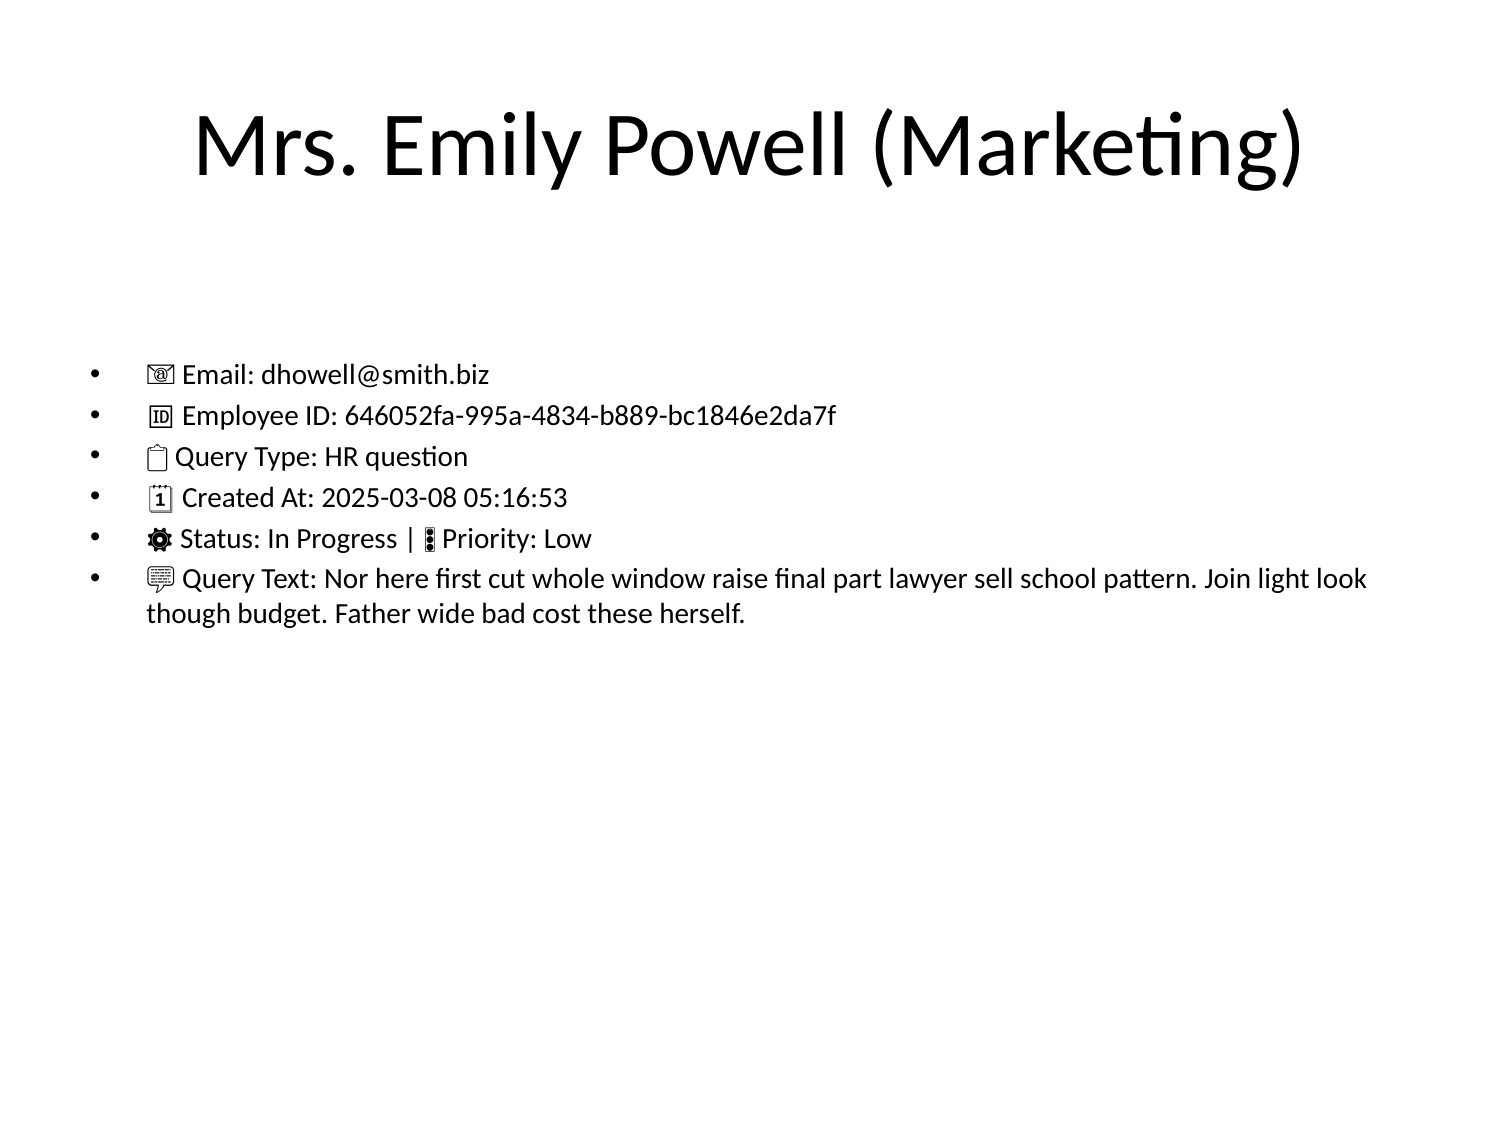

# Mrs. Emily Powell (Marketing)

📧 Email: dhowell@smith.biz
🆔 Employee ID: 646052fa-995a-4834-b889-bc1846e2da7f
📋 Query Type: HR question
🗓 Created At: 2025-03-08 05:16:53
⚙ Status: In Progress | 🚦 Priority: Low
💬 Query Text: Nor here first cut whole window raise final part lawyer sell school pattern. Join light look though budget. Father wide bad cost these herself.